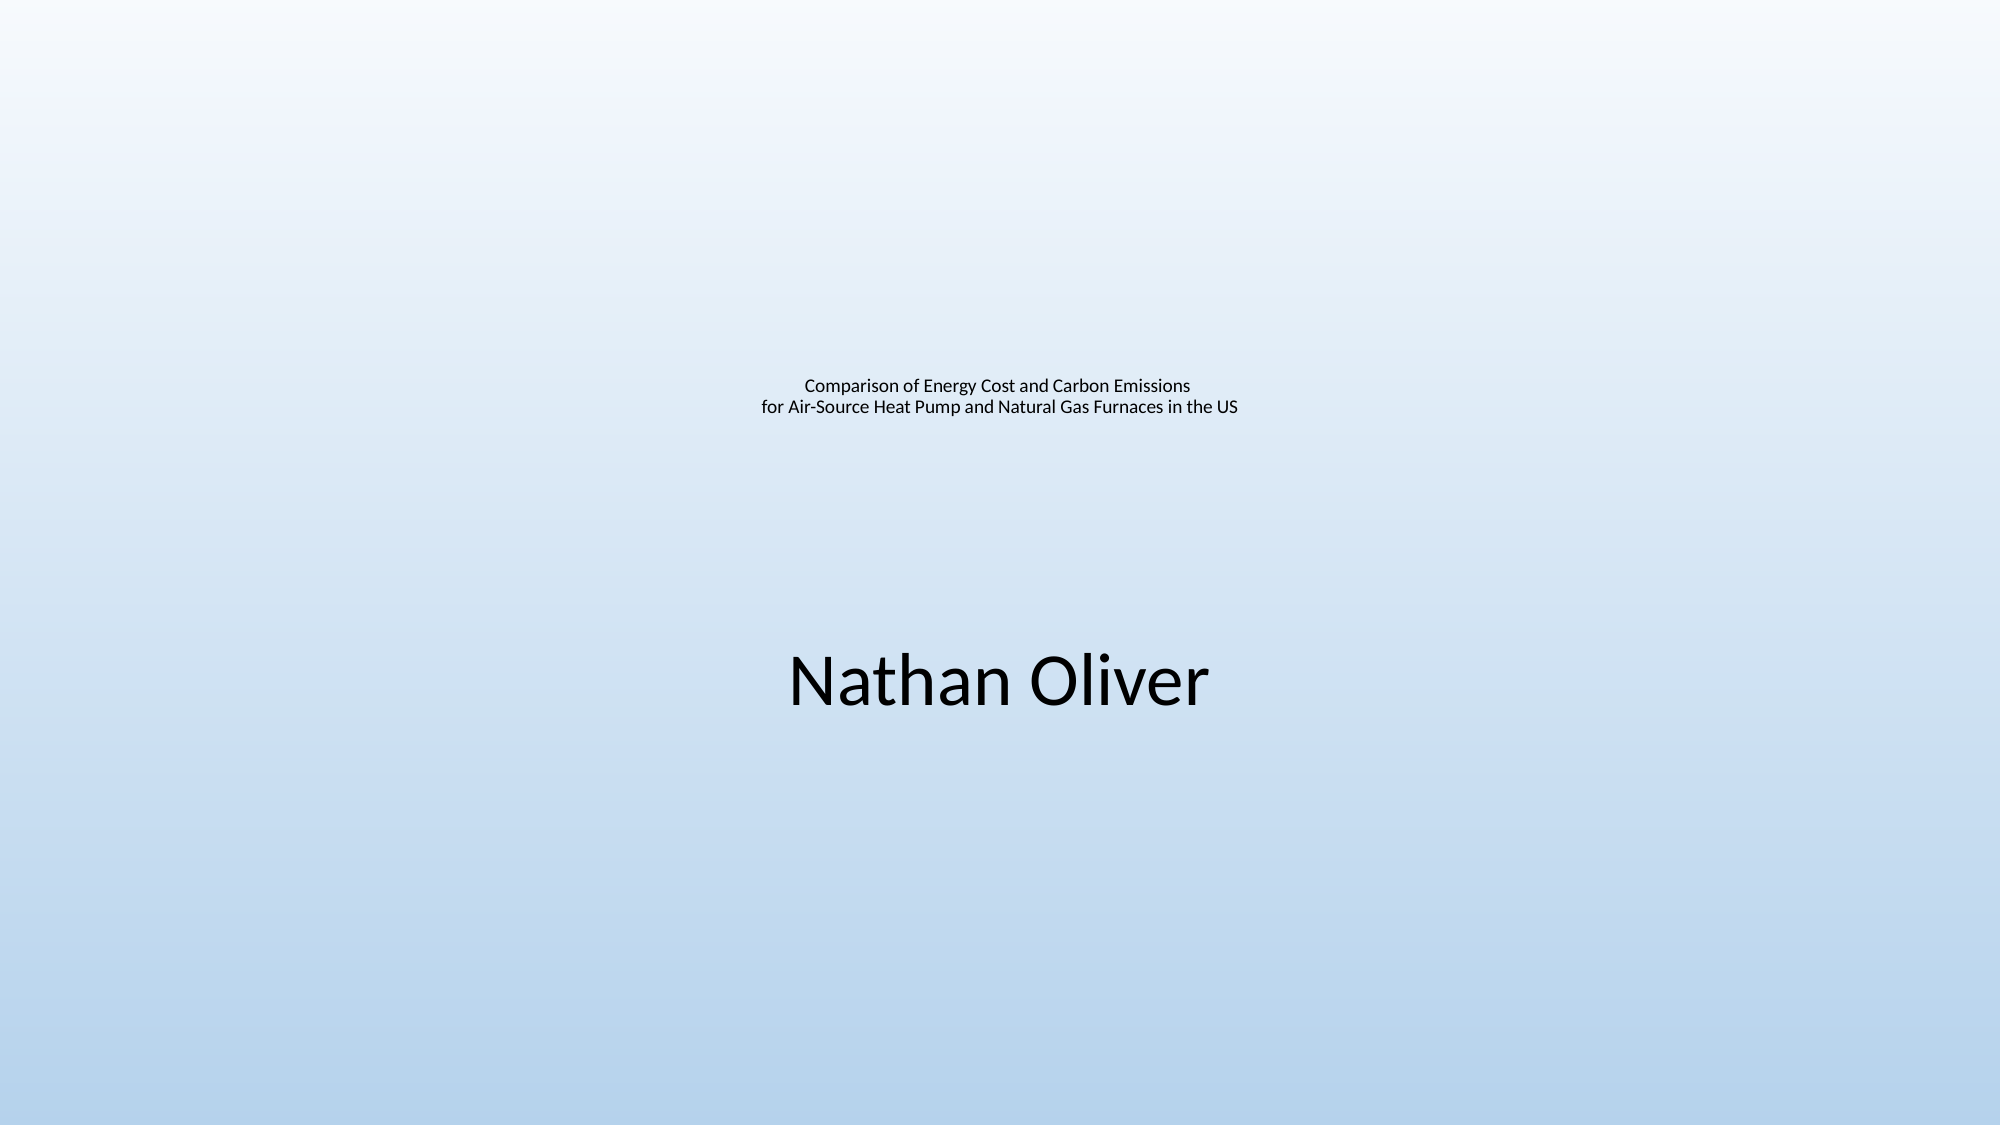

# Comparison of Energy Cost and Carbon Emissions for Air-Source Heat Pump and Natural Gas Furnaces in the US
Nathan Oliver